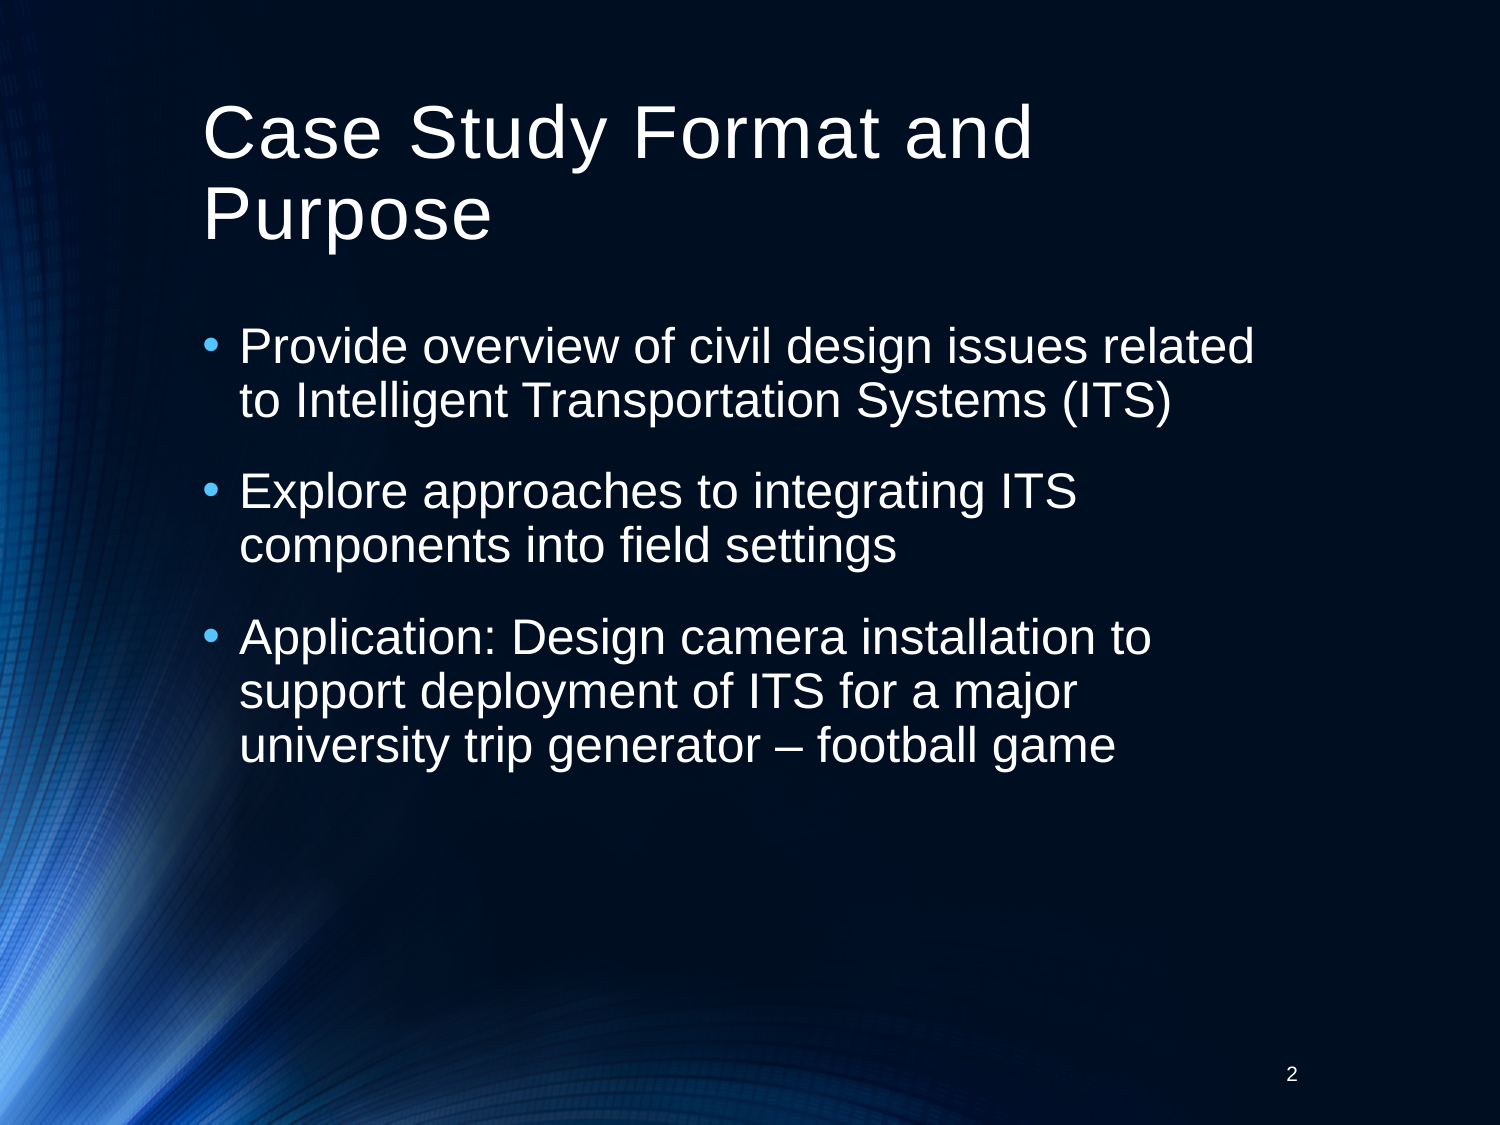

# Case Study Format and Purpose
Provide overview of civil design issues related to Intelligent Transportation Systems (ITS)
Explore approaches to integrating ITS components into field settings
Application: Design camera installation to support deployment of ITS for a major university trip generator – football game
2